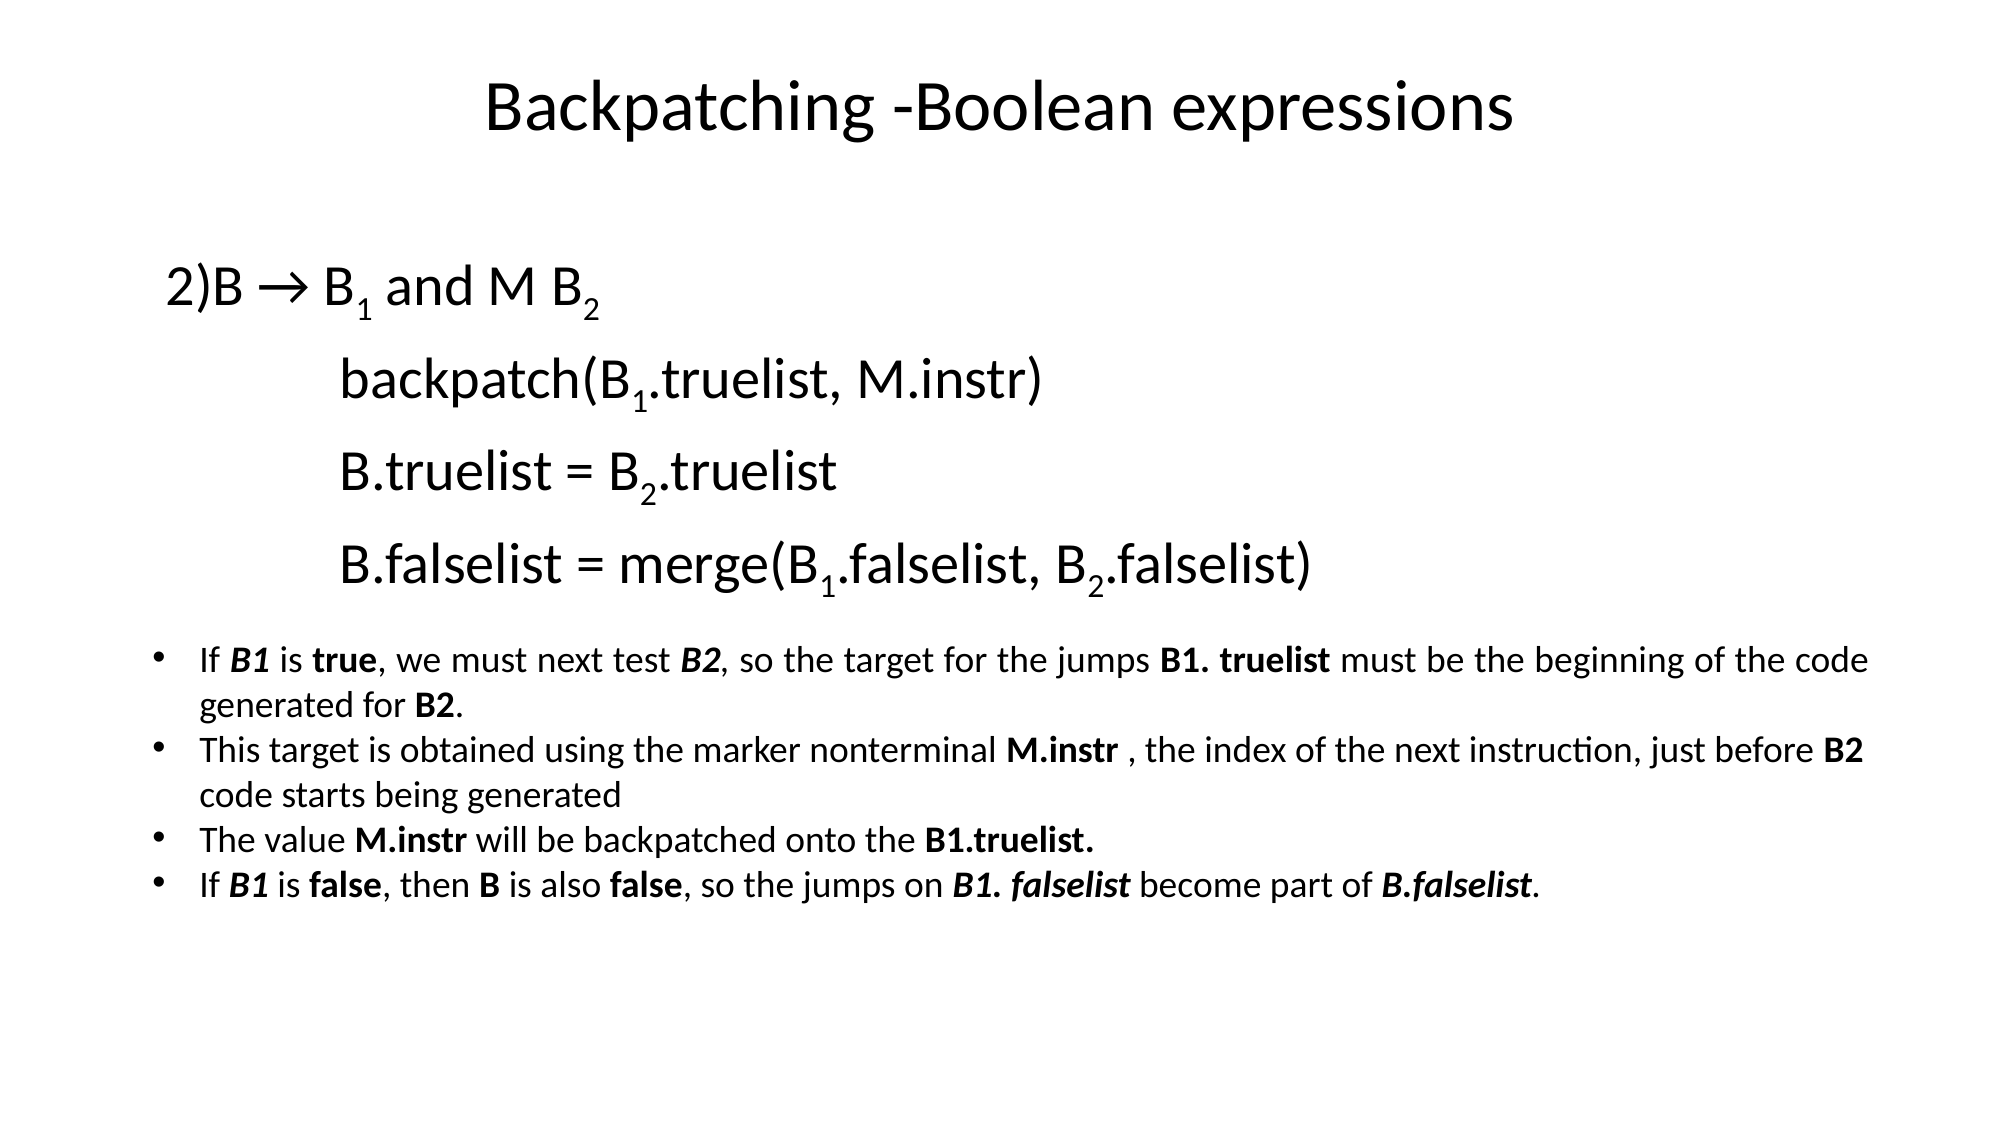

# Backpatching -Boolean expressions
 2)B → B1 and M B2
 		backpatch(B1.truelist, M.instr)
		B.truelist = B2.truelist
		B.falselist = merge(B1.falselist, B2.falselist)
If B1 is true, we must next test B2, so the target for the jumps B1. truelist must be the beginning of the code generated for B2.
This target is obtained using the marker nonterminal M.instr , the index of the next instruction, just before B2 code starts being generated
The value M.instr will be backpatched onto the B1.truelist.
If B1 is false, then B is also false, so the jumps on B1. falselist become part of B.falselist.